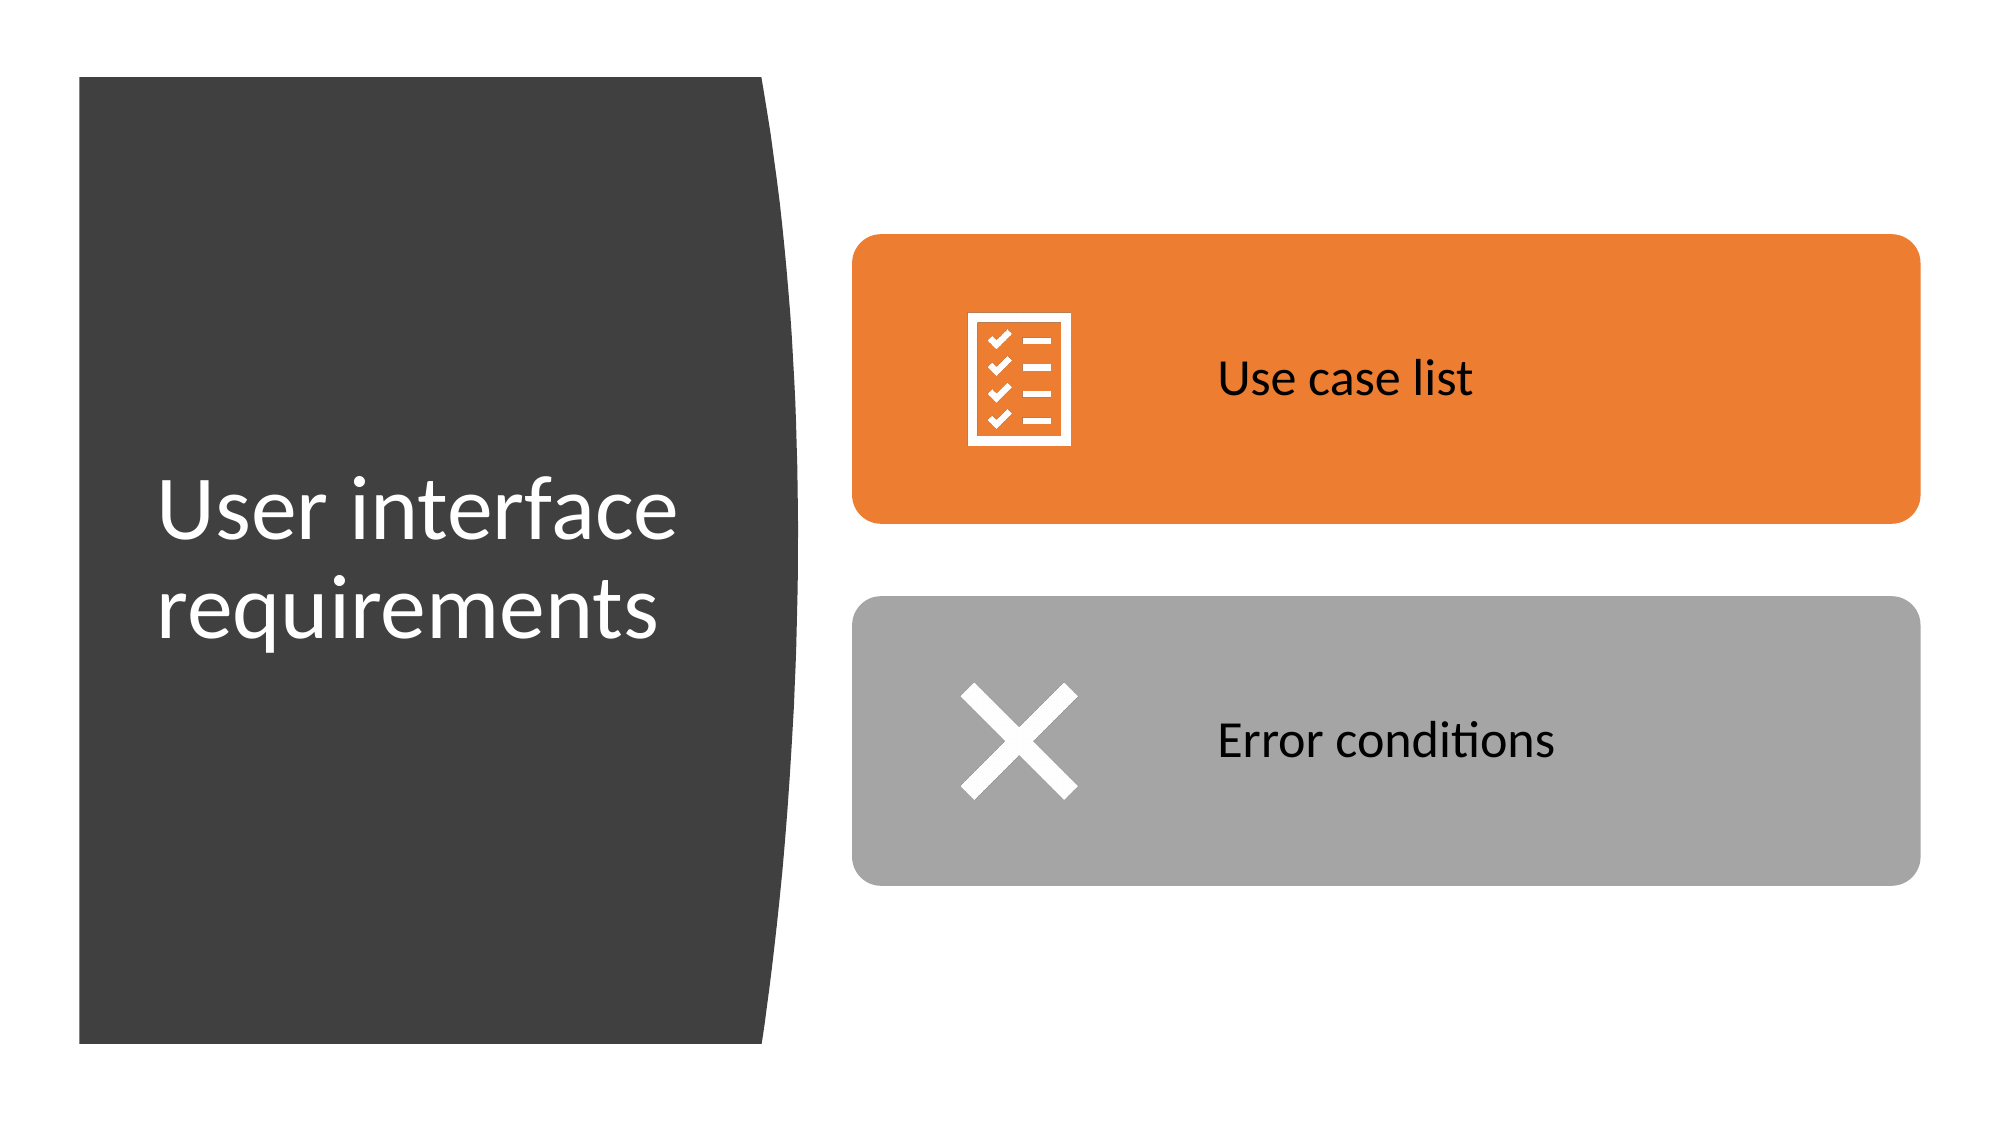

Use case list
Error conditions

# User interface requirements